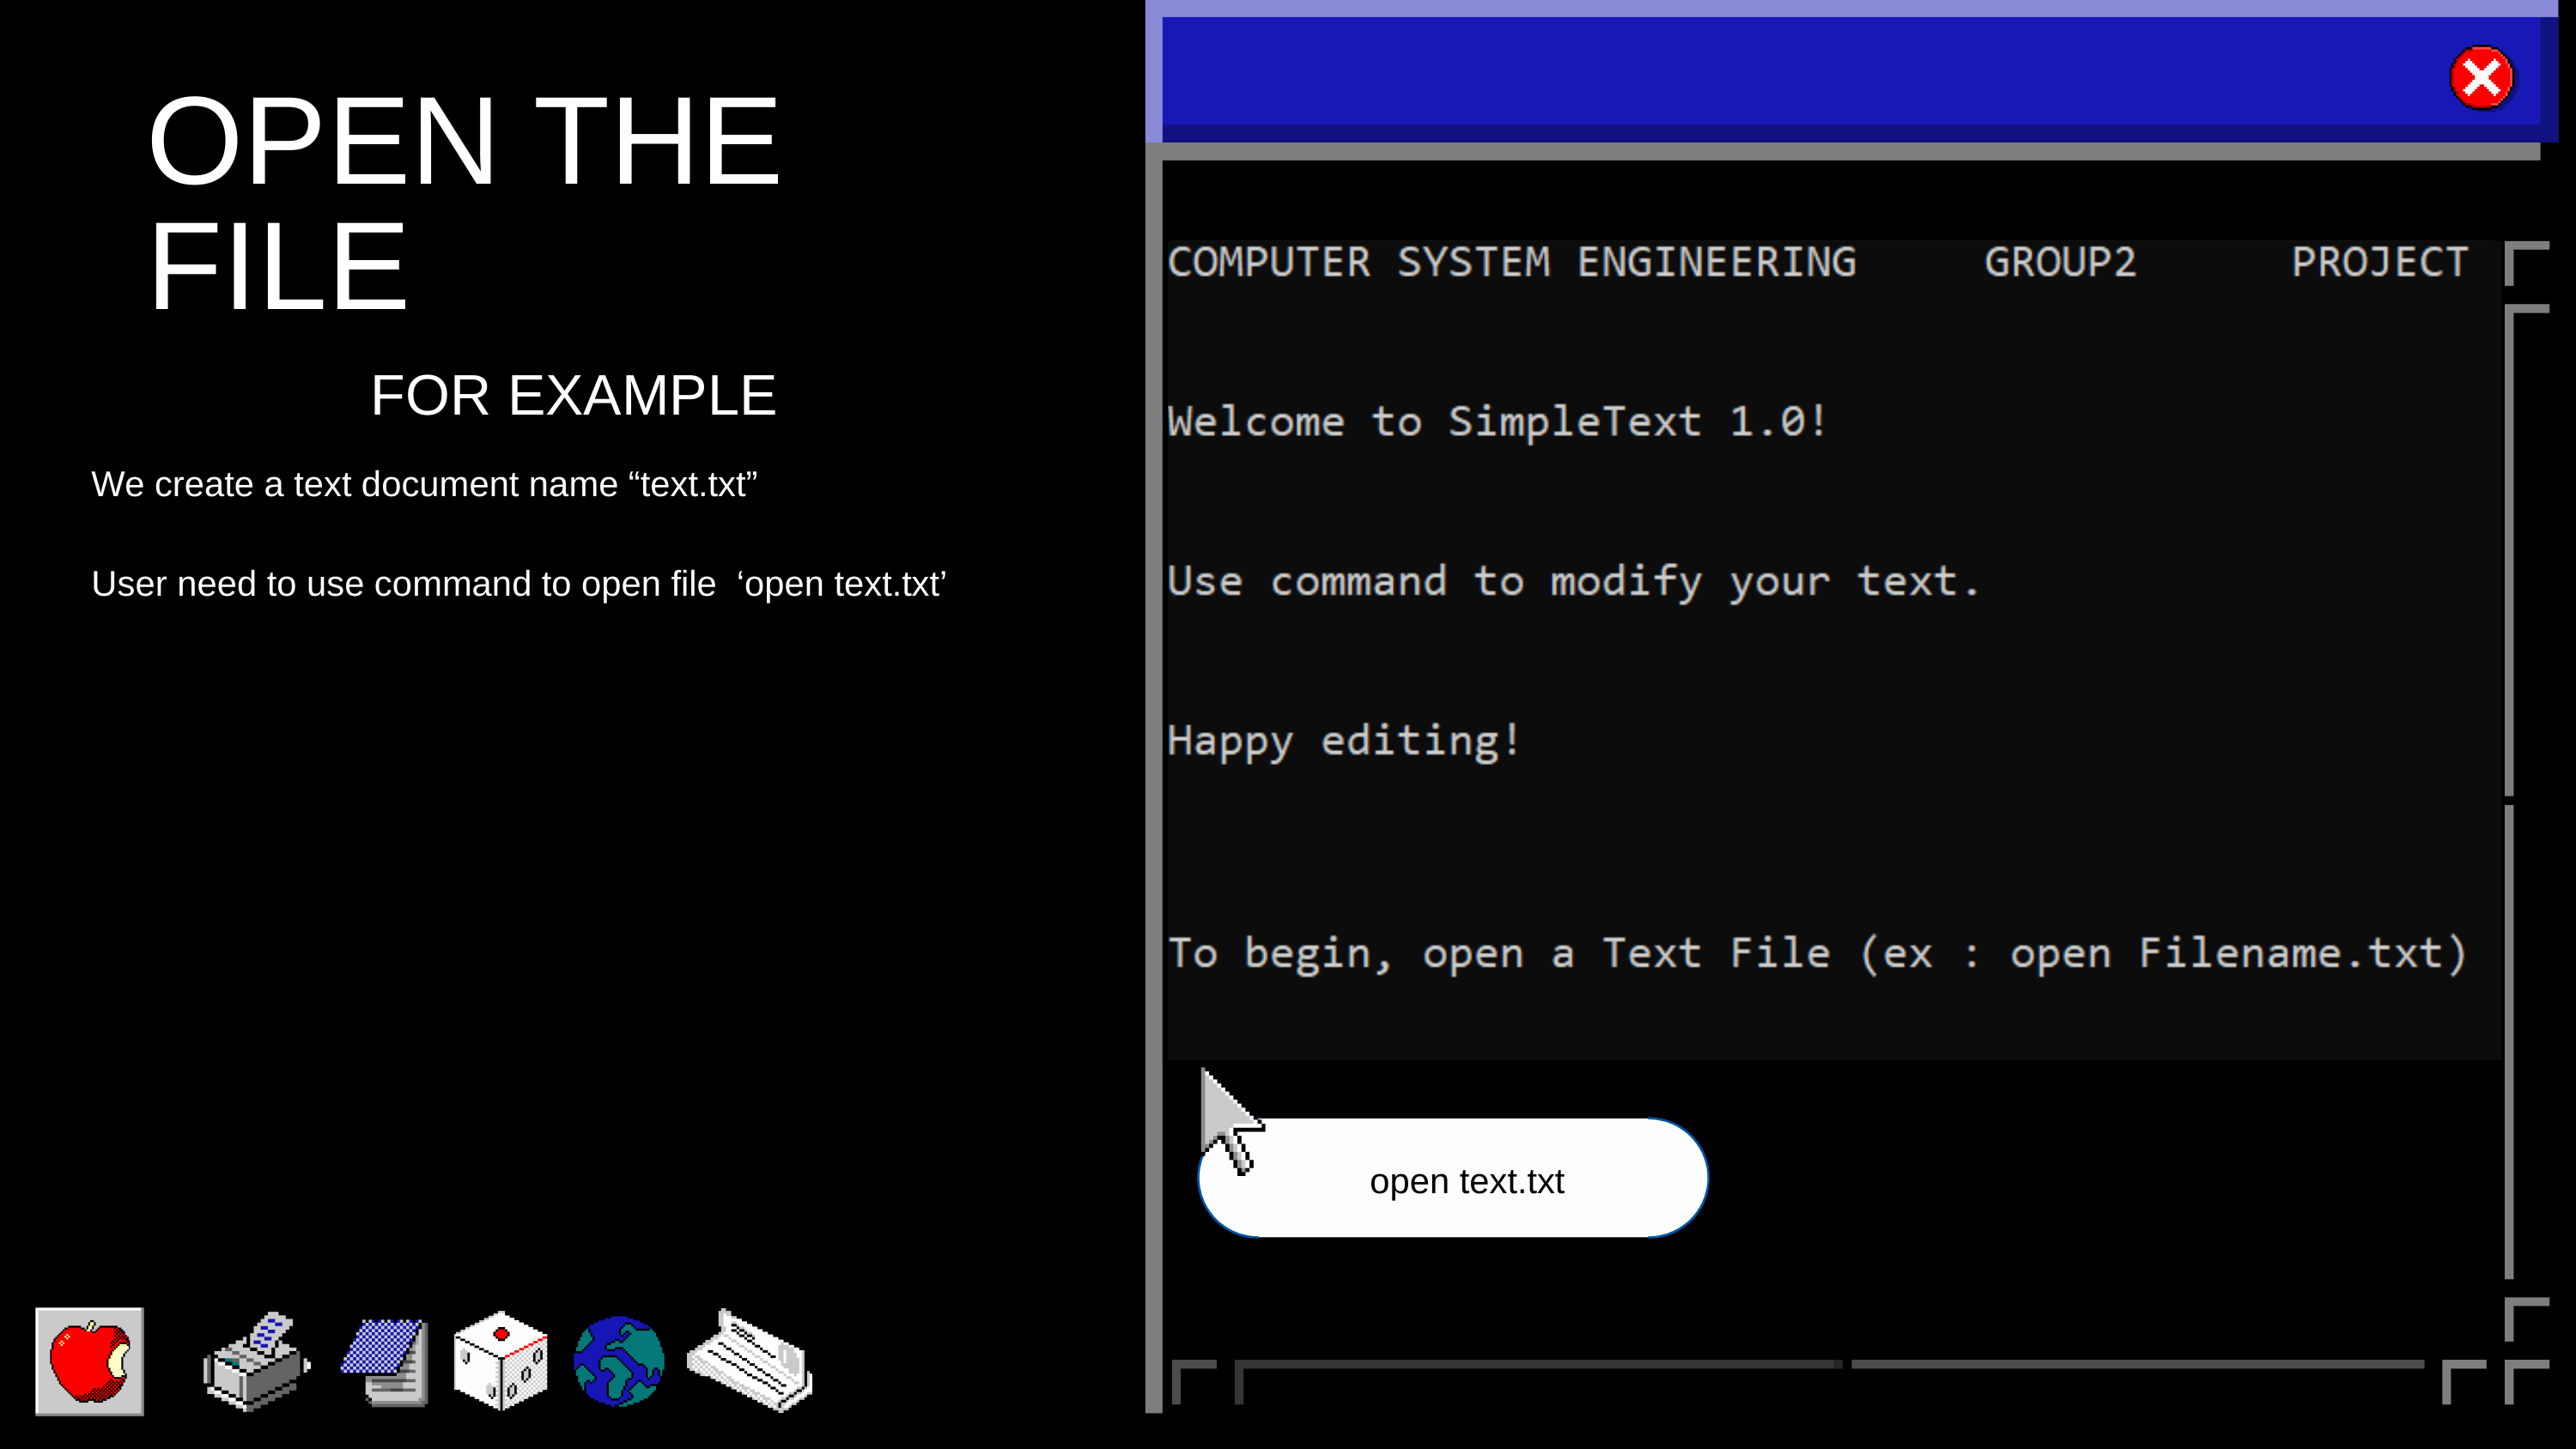

OPEN THE FILE

FOR EXAMPLE
We create a text document name “text.txt”

User need to use command to open file  ‘open text.txt’

open text.txt

Back to Agenda Page